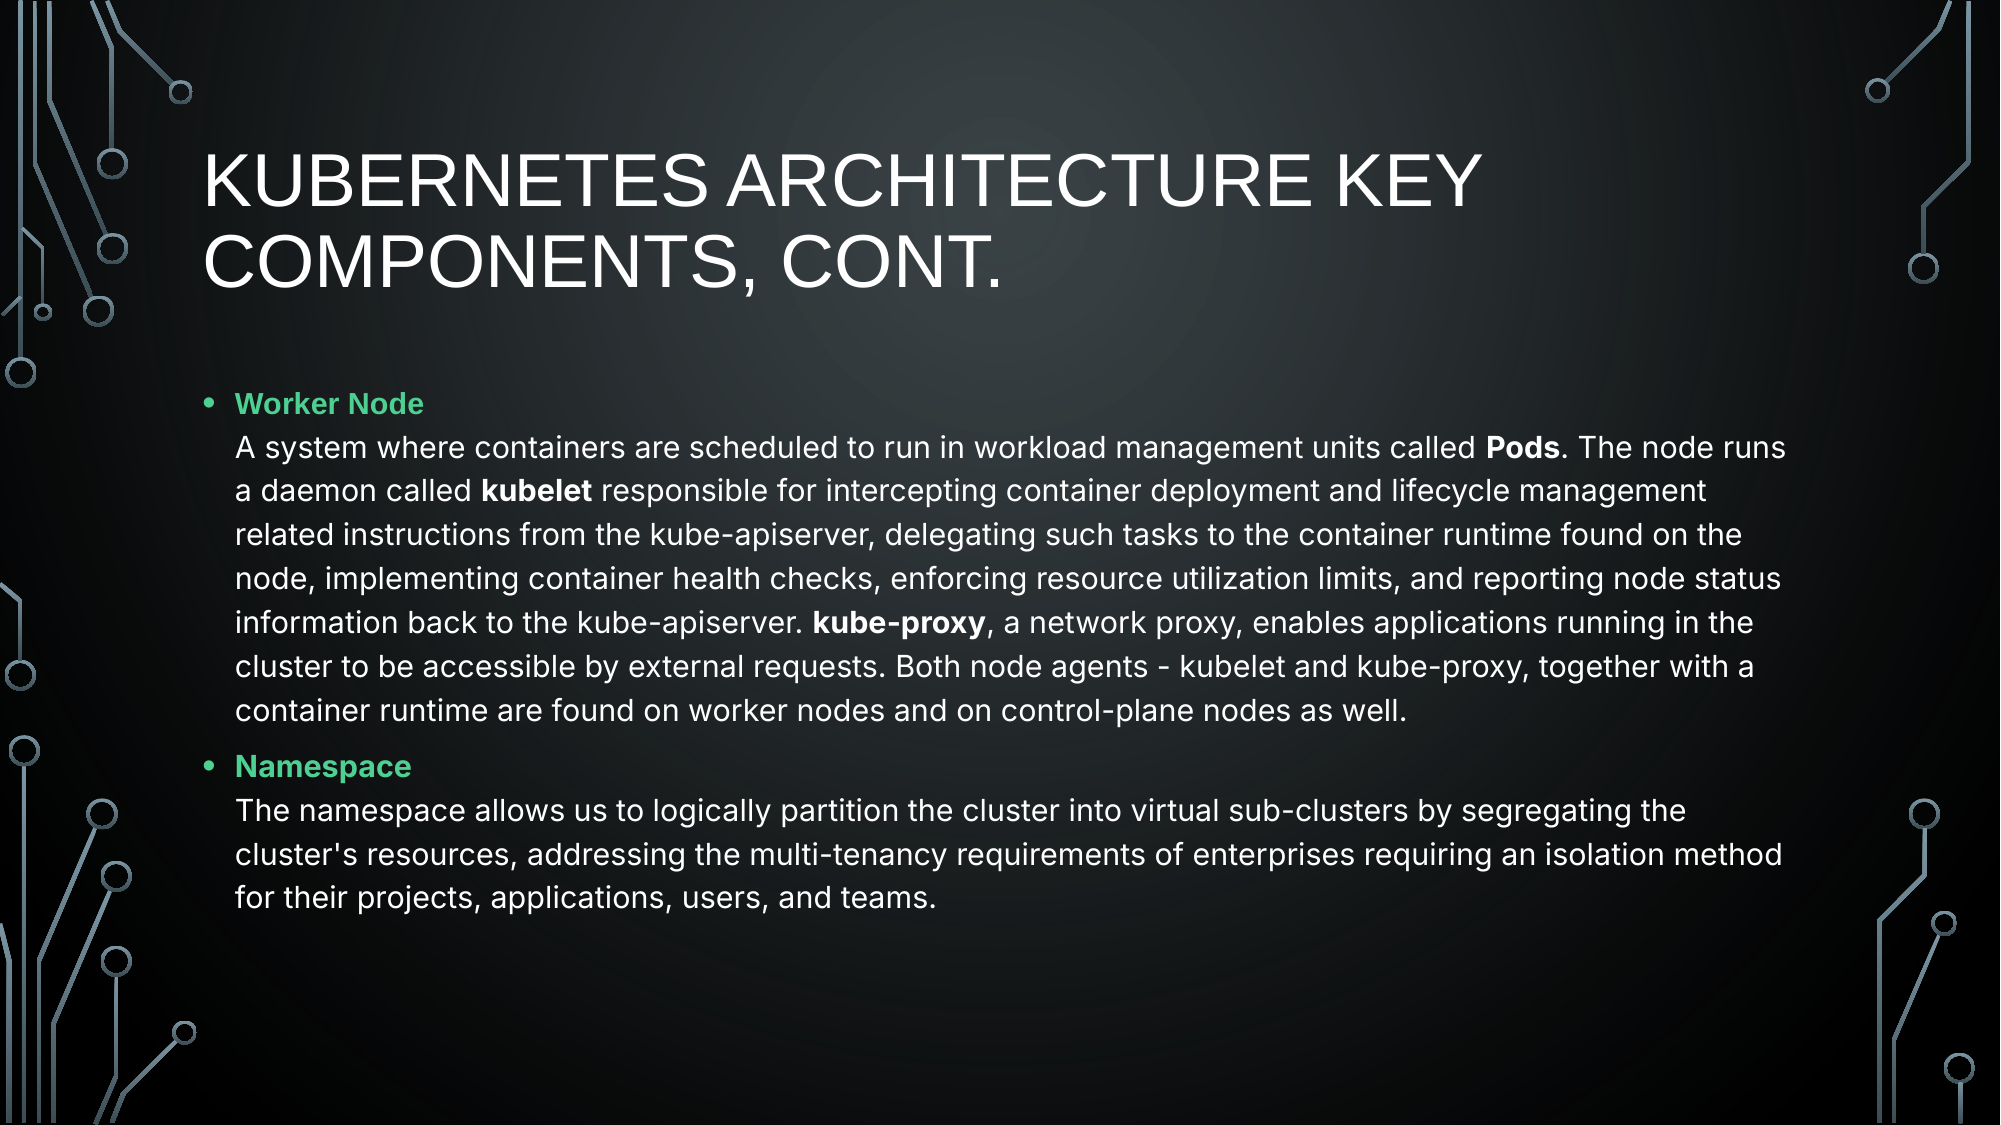

# Kubernetes Architecture Key Components, Cont.
Worker Node 
A system where containers are scheduled to run in workload management units called Pods. The node runs a daemon called kubelet responsible for intercepting container deployment and lifecycle management related instructions from the kube-apiserver, delegating such tasks to the container runtime found on the node, implementing container health checks, enforcing resource utilization limits, and reporting node status information back to the kube-apiserver. kube-proxy, a network proxy, enables applications running in the cluster to be accessible by external requests. Both node agents - kubelet and kube-proxy, together with a container runtime are found on worker nodes and on control-plane nodes as well.
Namespace 
The namespace allows us to logically partition the cluster into virtual sub-clusters by segregating the cluster's resources, addressing the multi-tenancy requirements of enterprises requiring an isolation method for their projects, applications, users, and teams.